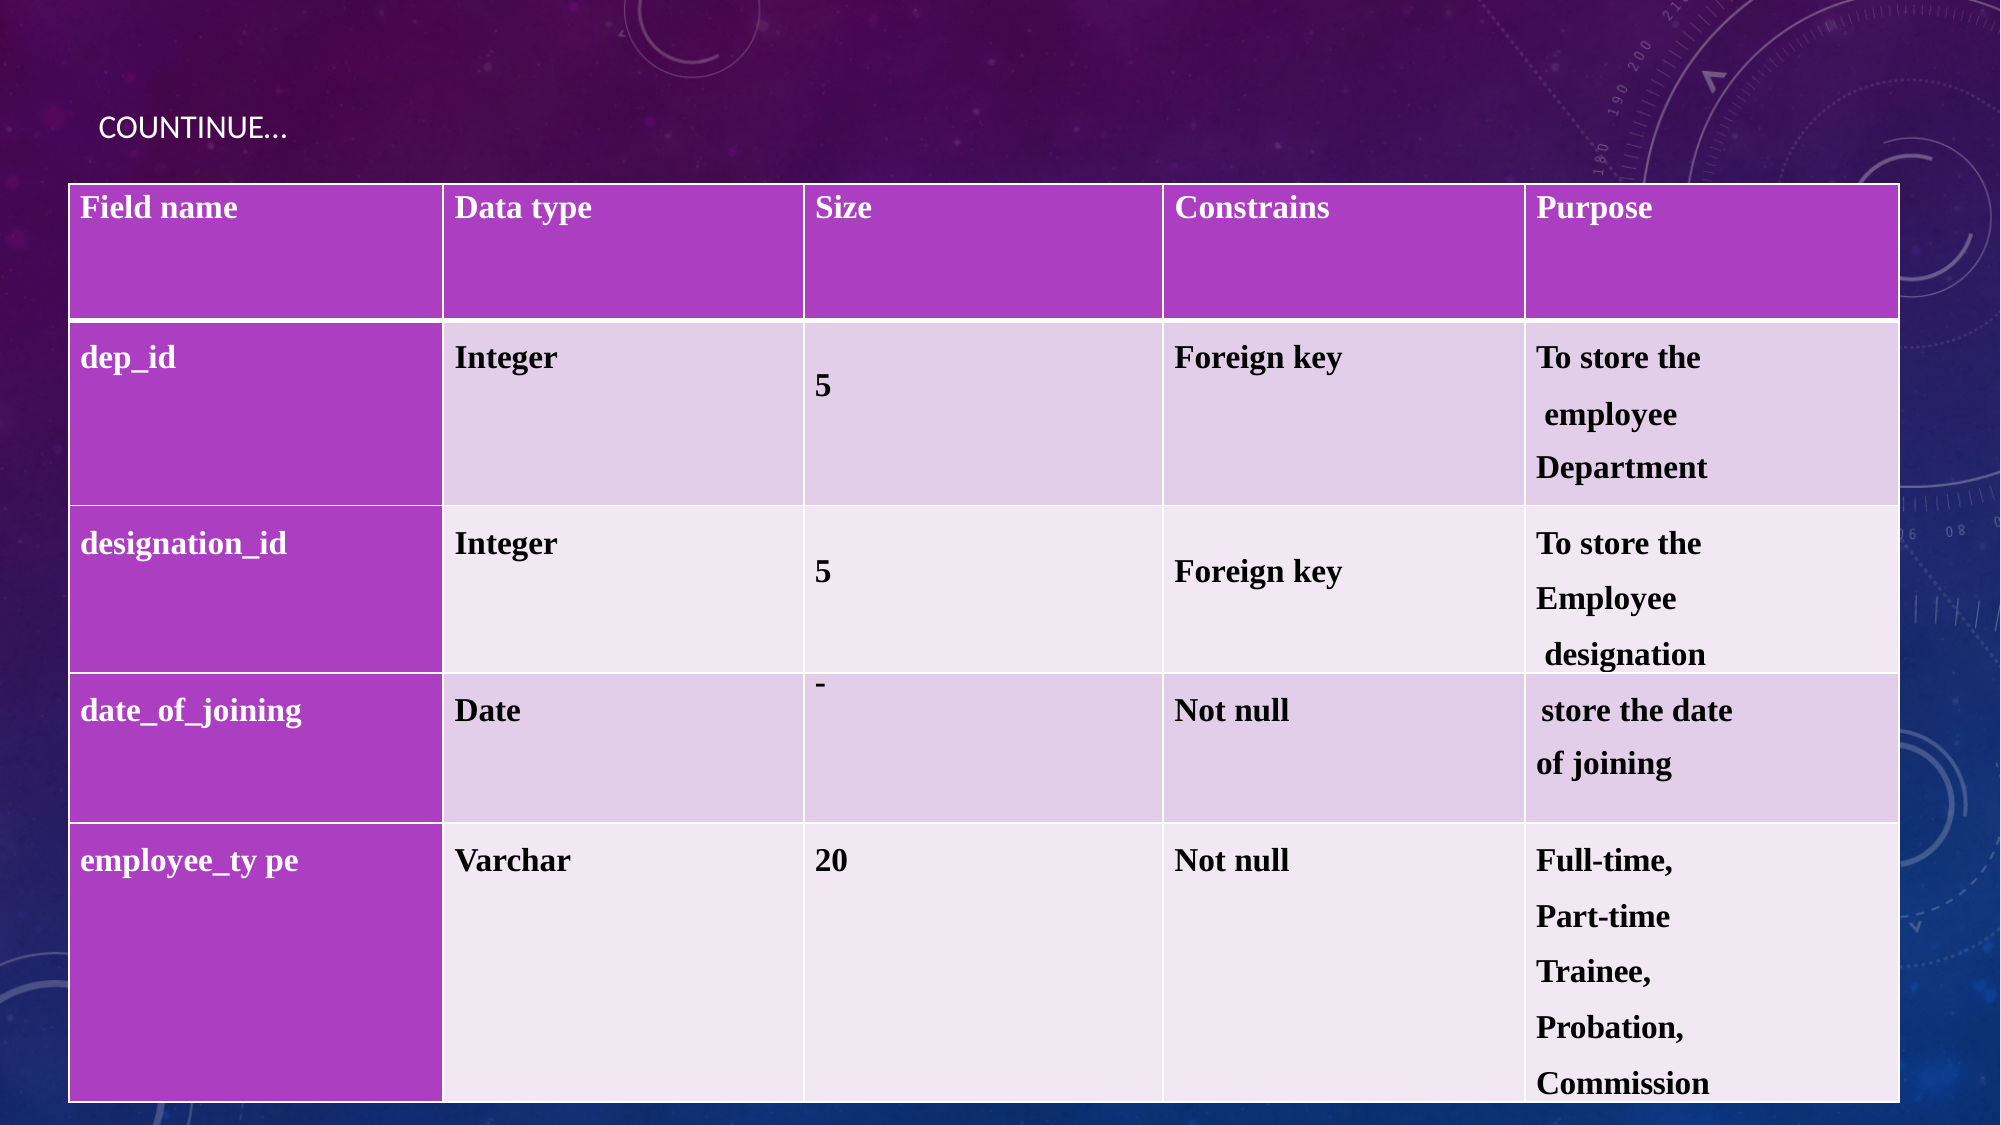

# COUNTINUE…
| Field name | Data type | Size | Constrains | Purpose |
| --- | --- | --- | --- | --- |
| dep\_id | Integer | 5 | Foreign key | To store the employee Department |
| designation\_id | Integer | 5 | Foreign key | To store the Employee designation |
| date\_of\_joining | Date | - | Not null | store the date of joining |
| employee\_ty pe | Varchar | 20 | Not null | Full-time, Part-time Trainee, Probation, Commission |